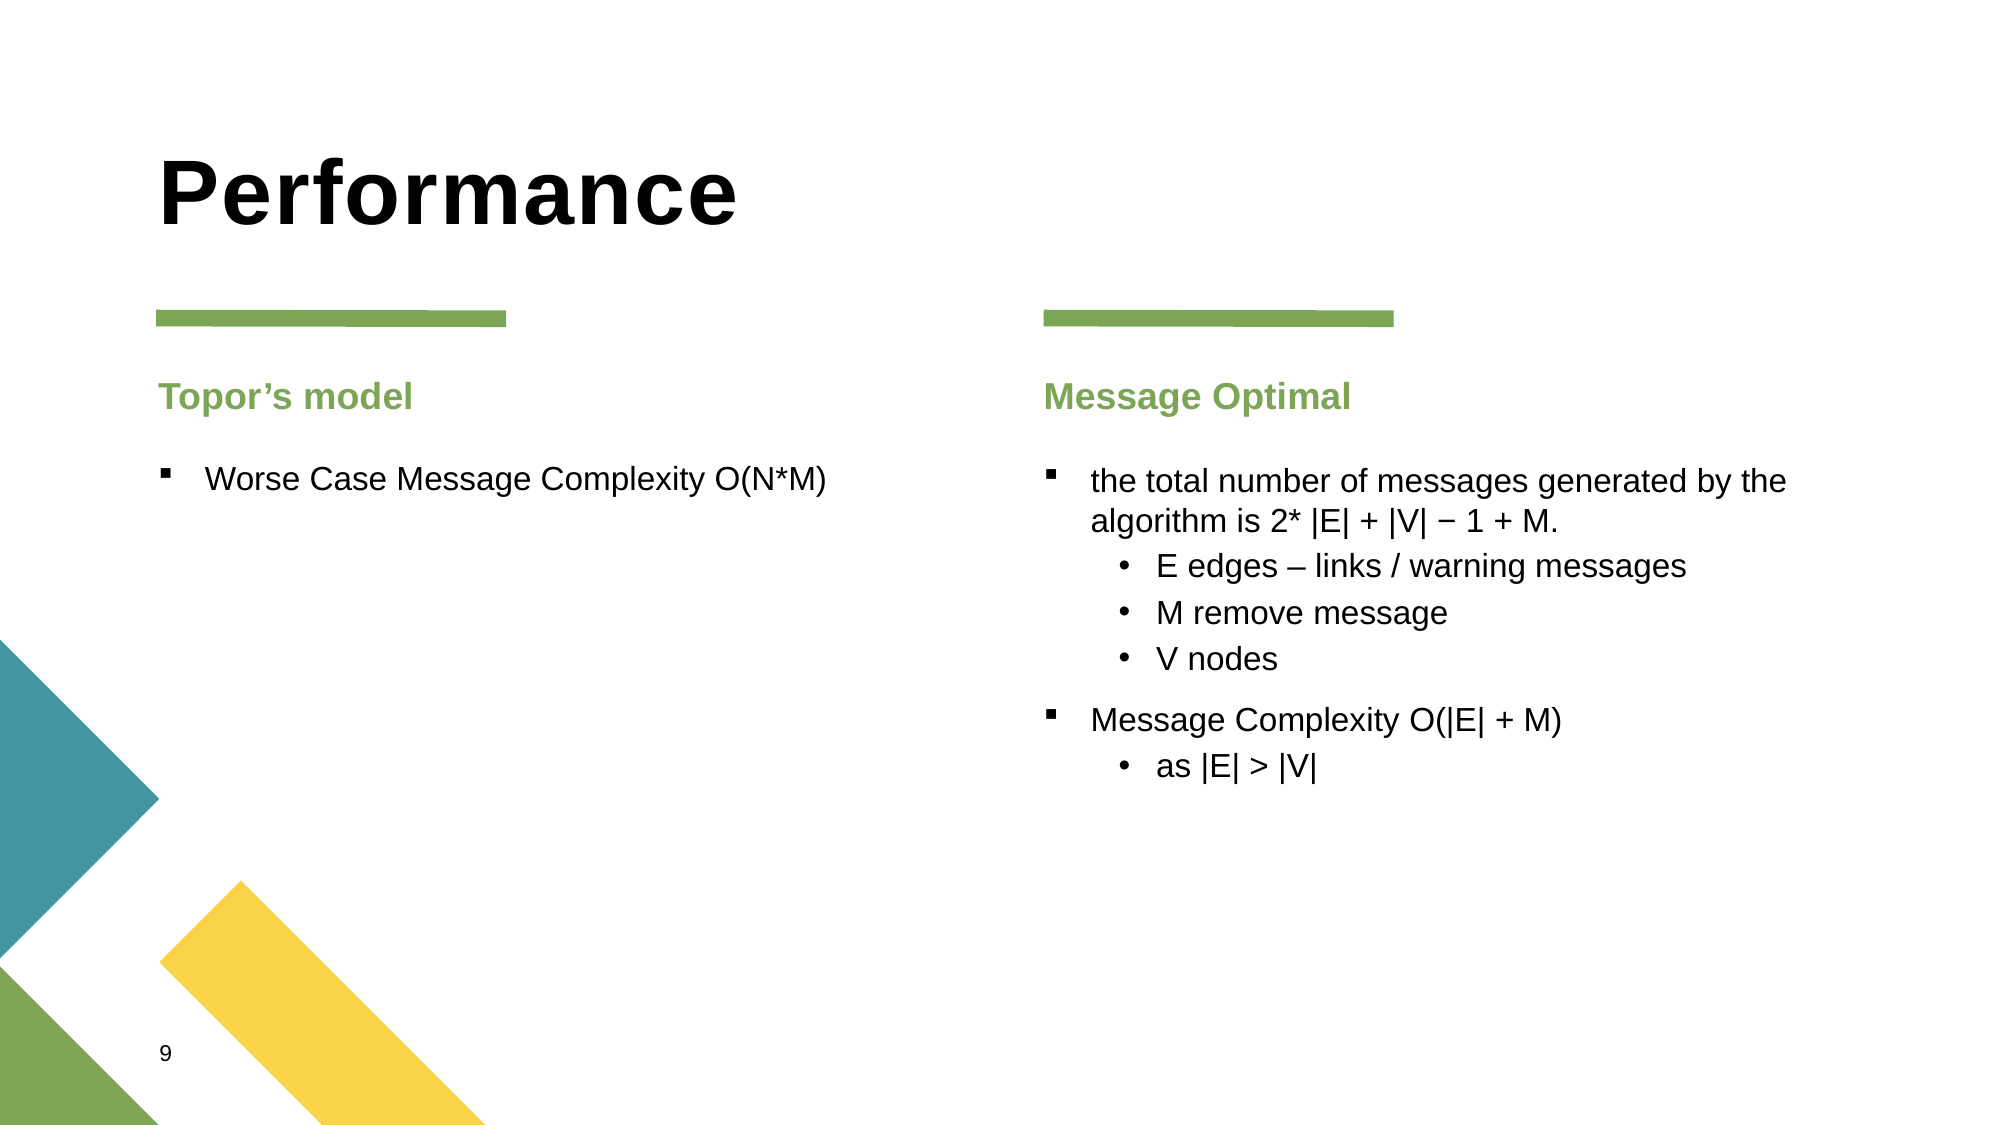

# Performance
Topor’s model
Message Optimal
Worse Case Message Complexity O(N*M)

the total number of messages generated by the algorithm is 2* |E| + |V| − 1 + M.
E edges – links / warning messages
M remove message
V nodes
Message Complexity O(|E| + M)
as |E| > |V|
9